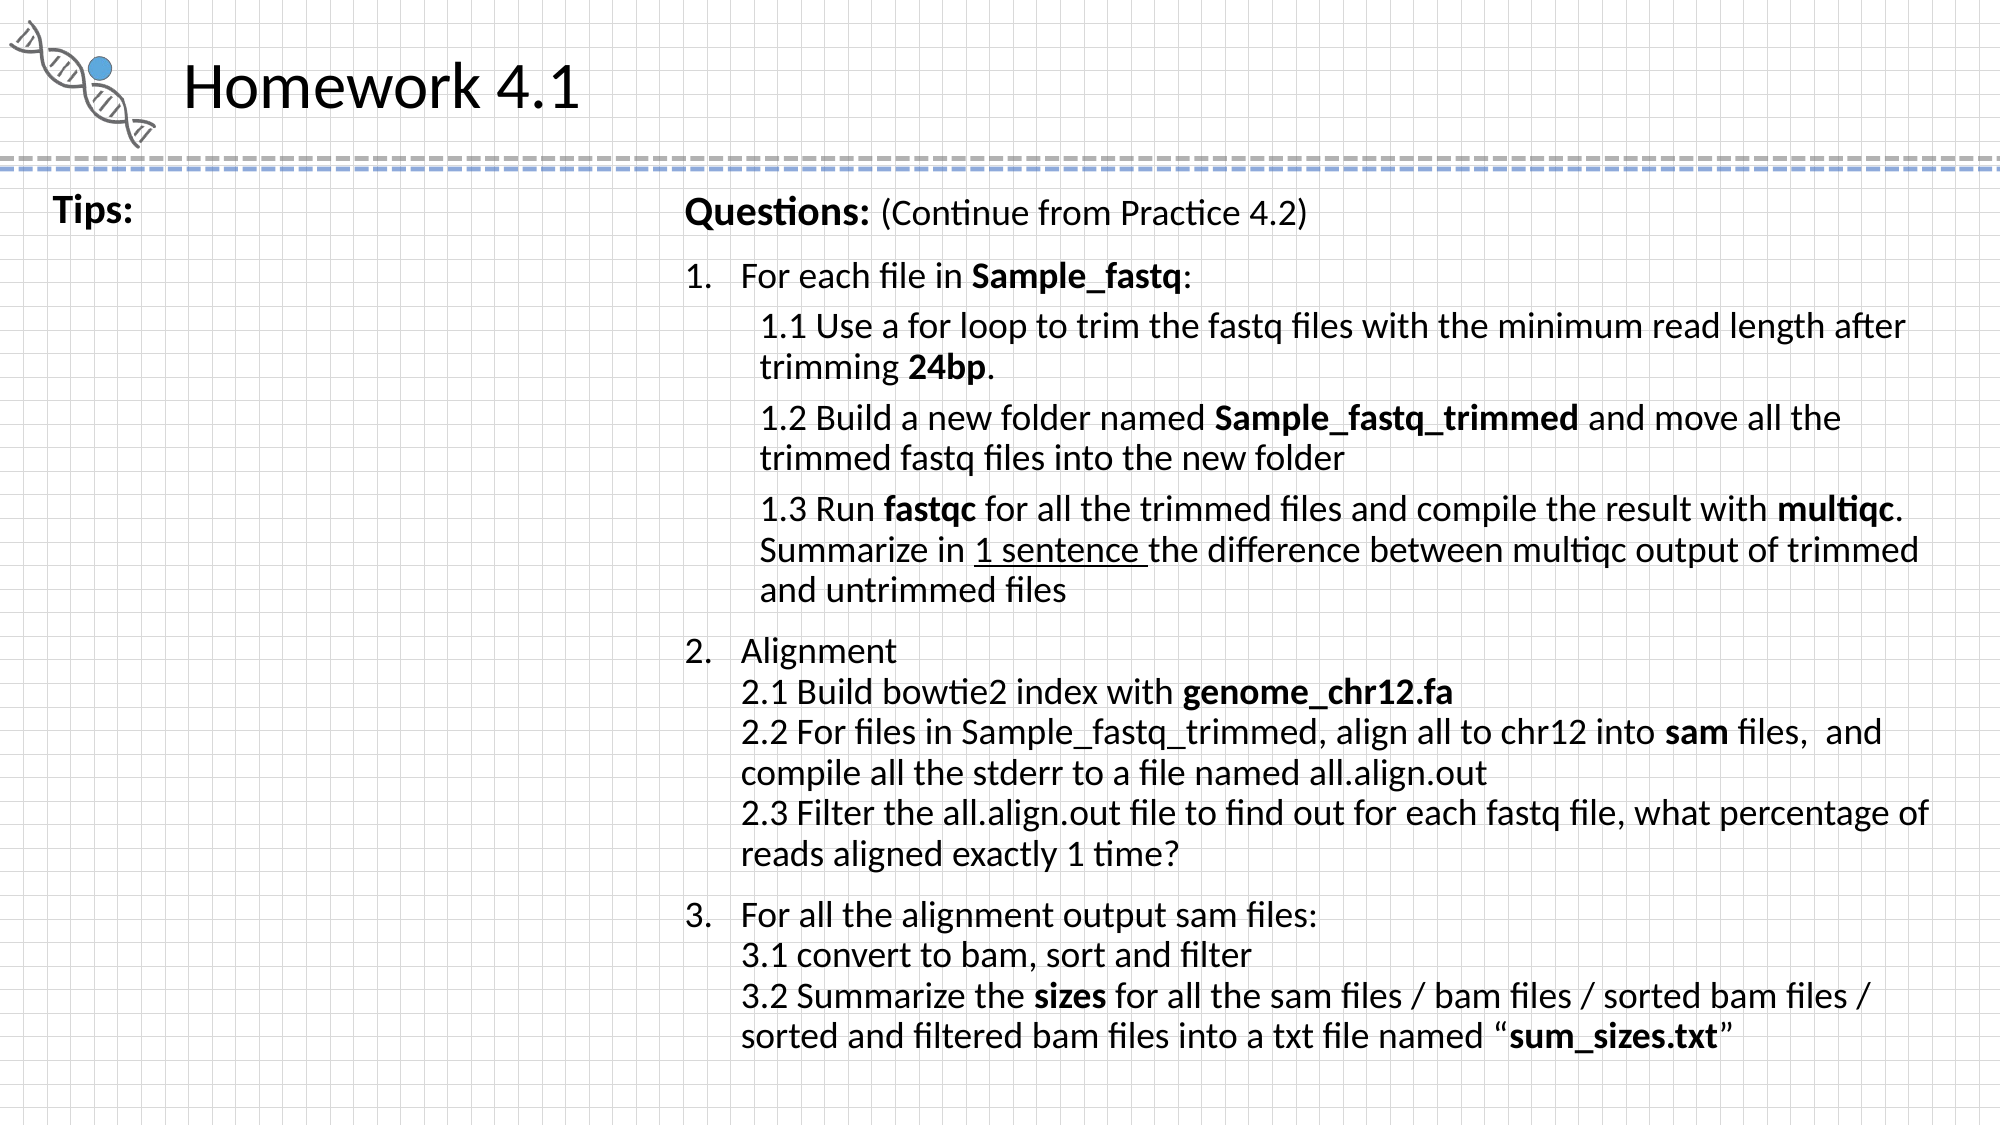

# Homework 4.1
Tips:
Questions: (Continue from Practice 4.2)
For each file in Sample_fastq:
1.1 Use a for loop to trim the fastq files with the minimum read length after trimming 24bp.
1.2 Build a new folder named Sample_fastq_trimmed and move all the trimmed fastq files into the new folder
1.3 Run fastqc for all the trimmed files and compile the result with multiqc. Summarize in 1 sentence the difference between multiqc output of trimmed and untrimmed files
Alignment
2.1 Build bowtie2 index with genome_chr12.fa
2.2 For files in Sample_fastq_trimmed, align all to chr12 into sam files,  and compile all the stderr to a file named all.align.out
2.3 Filter the all.align.out file to find out for each fastq file, what percentage of reads aligned exactly 1 time?
For all the alignment output sam files:
3.1 convert to bam, sort and filter
3.2 Summarize the sizes for all the sam files / bam files / sorted bam files / sorted and filtered bam files into a txt file named “sum_sizes.txt”